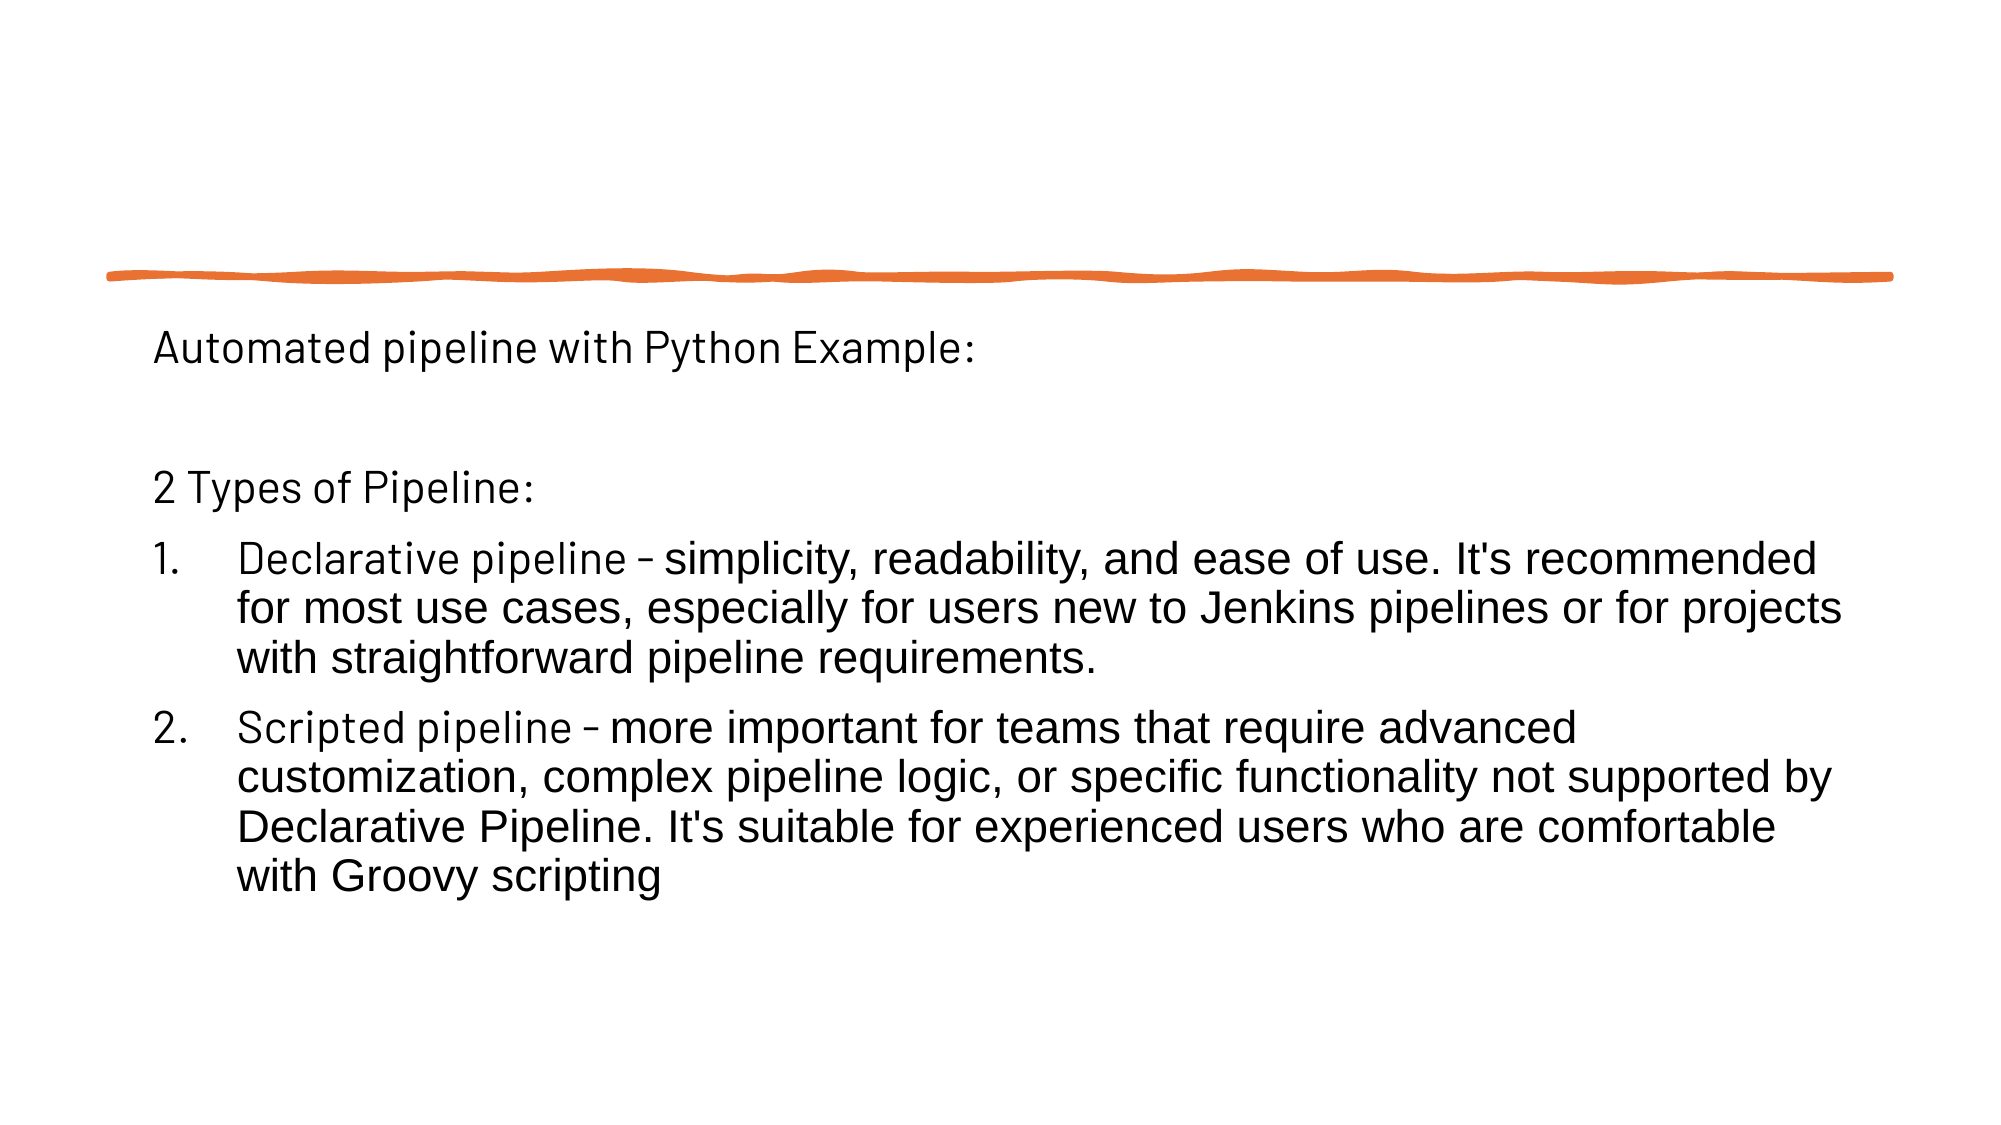

Automated pipeline with Python Example:

2 Types of Pipeline:
Declarative pipeline - simplicity, readability, and ease of use. It's recommended for most use cases, especially for users new to Jenkins pipelines or for projects with straightforward pipeline requirements.
Scripted pipeline - more important for teams that require advanced customization, complex pipeline logic, or specific functionality not supported by Declarative Pipeline. It's suitable for experienced users who are comfortable with Groovy scripting